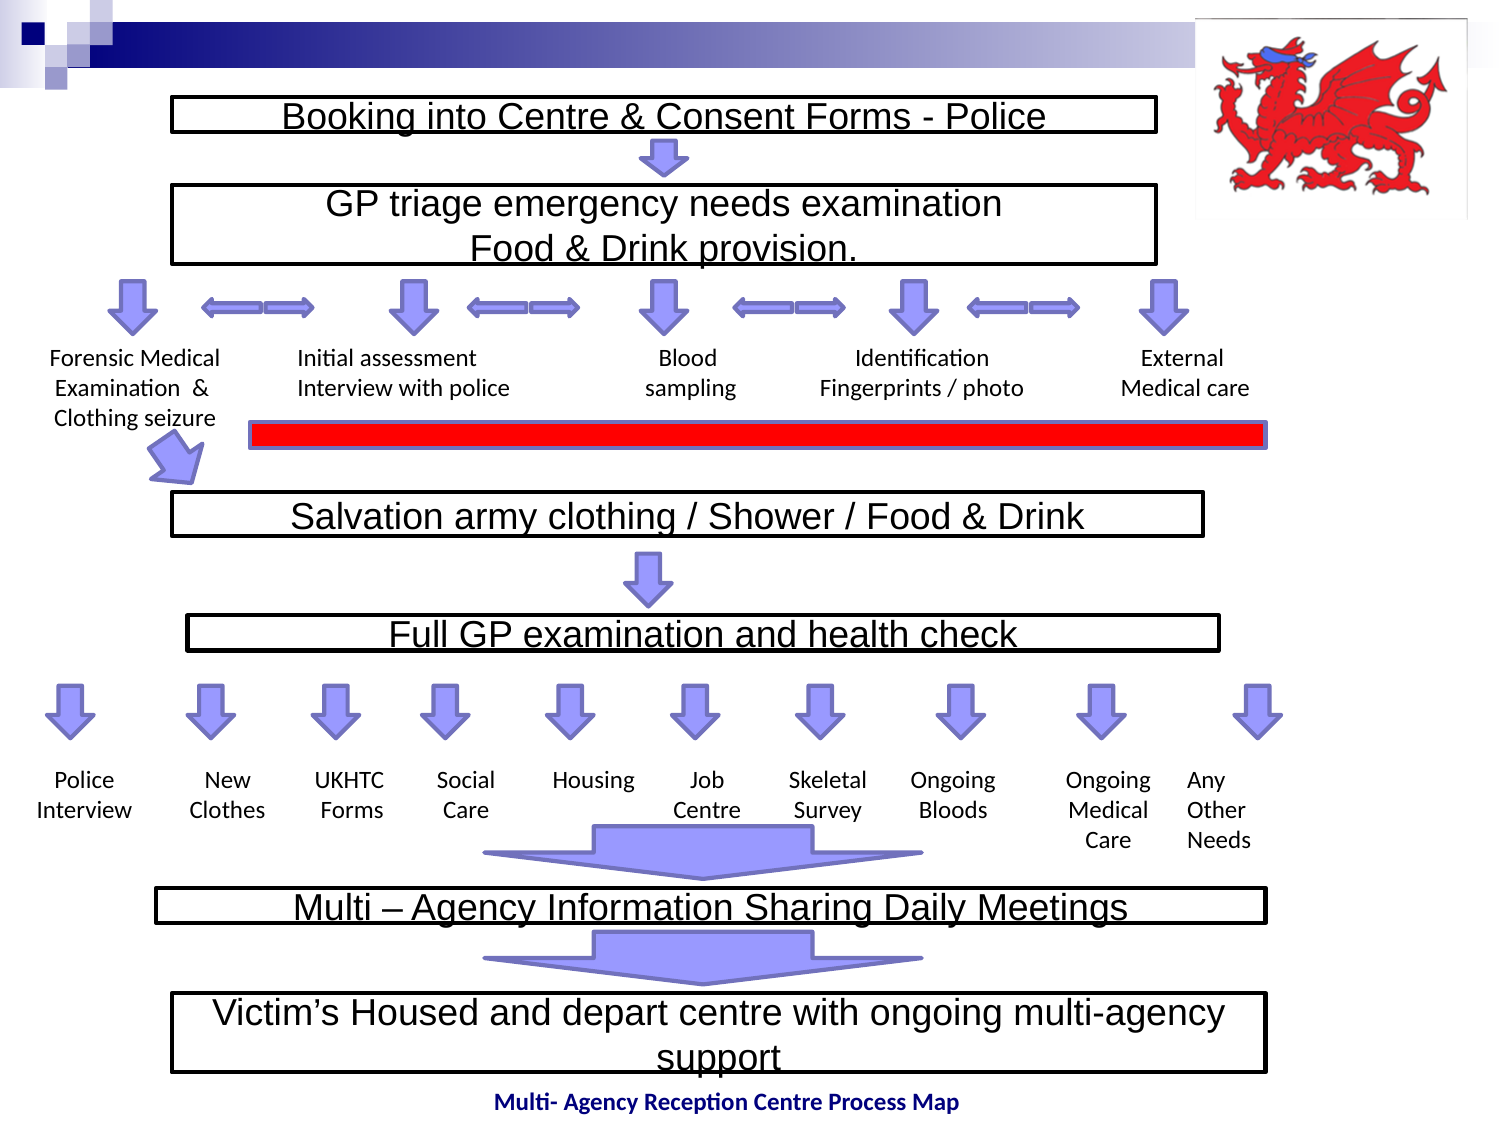

Booking into Centre & Consent Forms - Police

GP triage emergency needs examination
Food & Drink provision.

Forensic Medical
Examination  &
Clothing seizure
Initial assessment
Interview with police
Blood
sampling
Identification
Fingerprints / photo
External
Medical care

Salvation army clothing / Shower / Food & Drink

Full GP examination and health check

Police
Interview
New
Clothes
UKHTC
Forms
Social
Care
Housing
Job
Centre
Skeletal
Survey
Ongoing
Bloods
Ongoing
Medical
Care
Any
Other
Needs

Multi – Agency Information Sharing Daily Meetings

Victim’s Housed and depart centre with ongoing multi-agency support
Multi- Agency Reception Centre Process Map